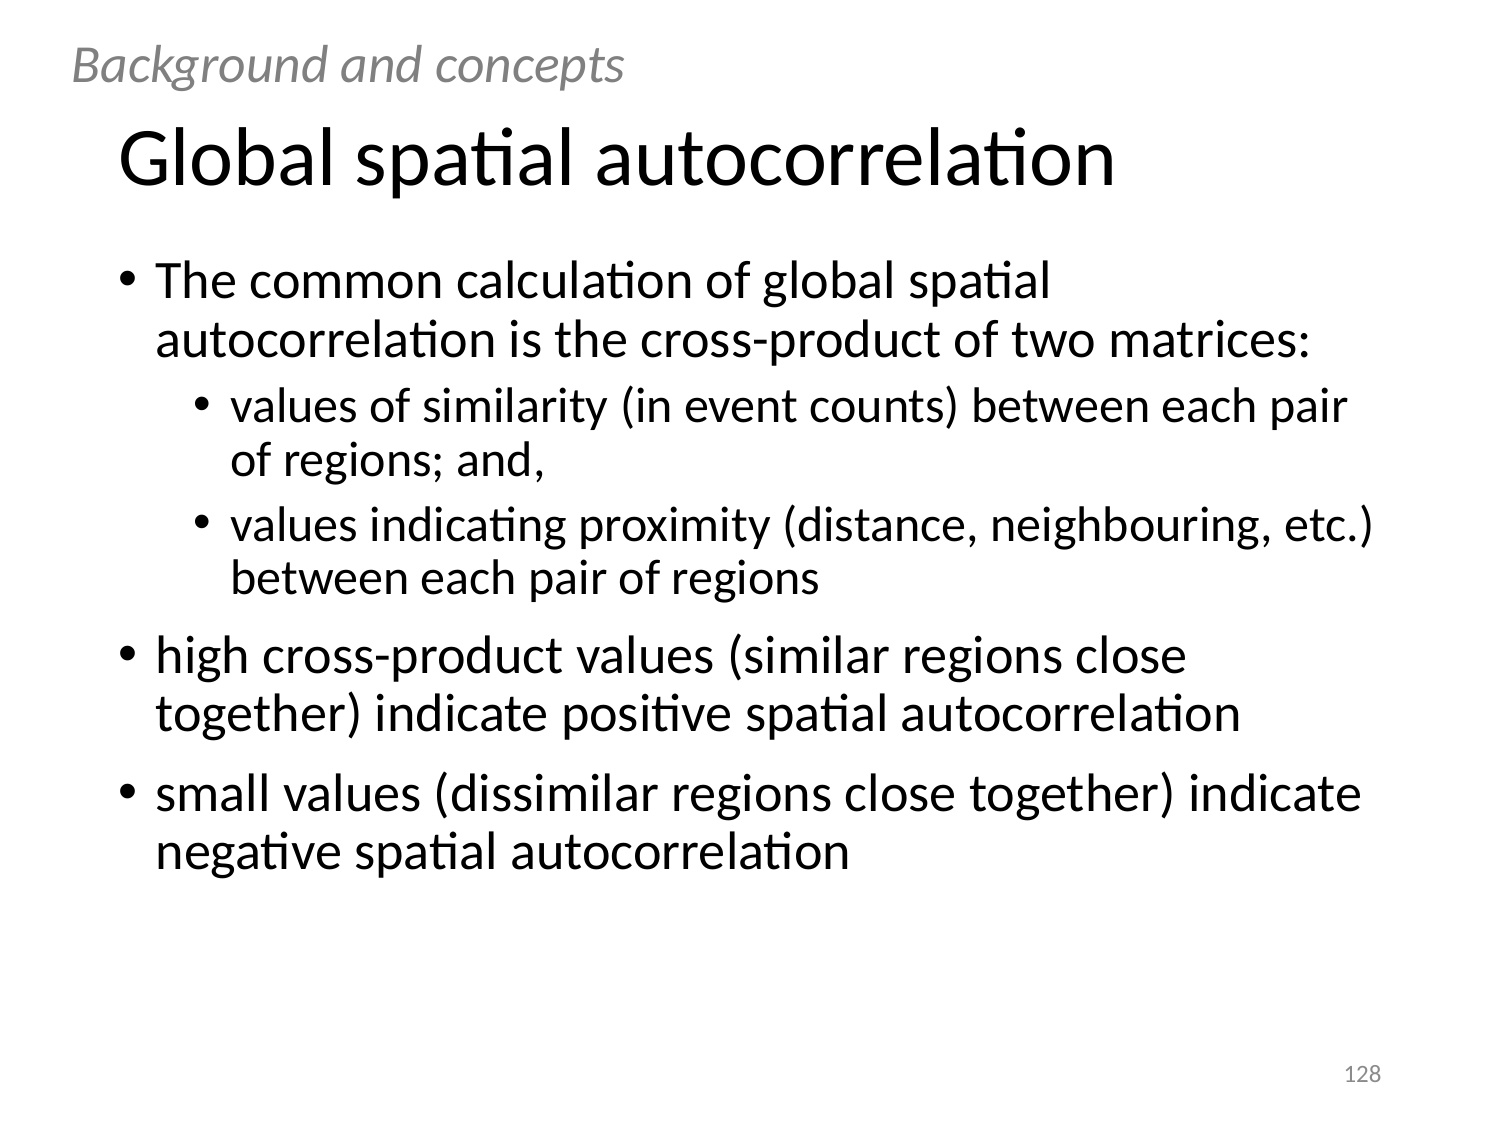

Background and concepts
# Global spatial autocorrelation
The common calculation of global spatial autocorrelation is the cross-product of two matrices:
values of similarity (in event counts) between each pair of regions; and,
values indicating proximity (distance, neighbouring, etc.) between each pair of regions
high cross-product values (similar regions close together) indicate positive spatial autocorrelation
small values (dissimilar regions close together) indicate negative spatial autocorrelation
128